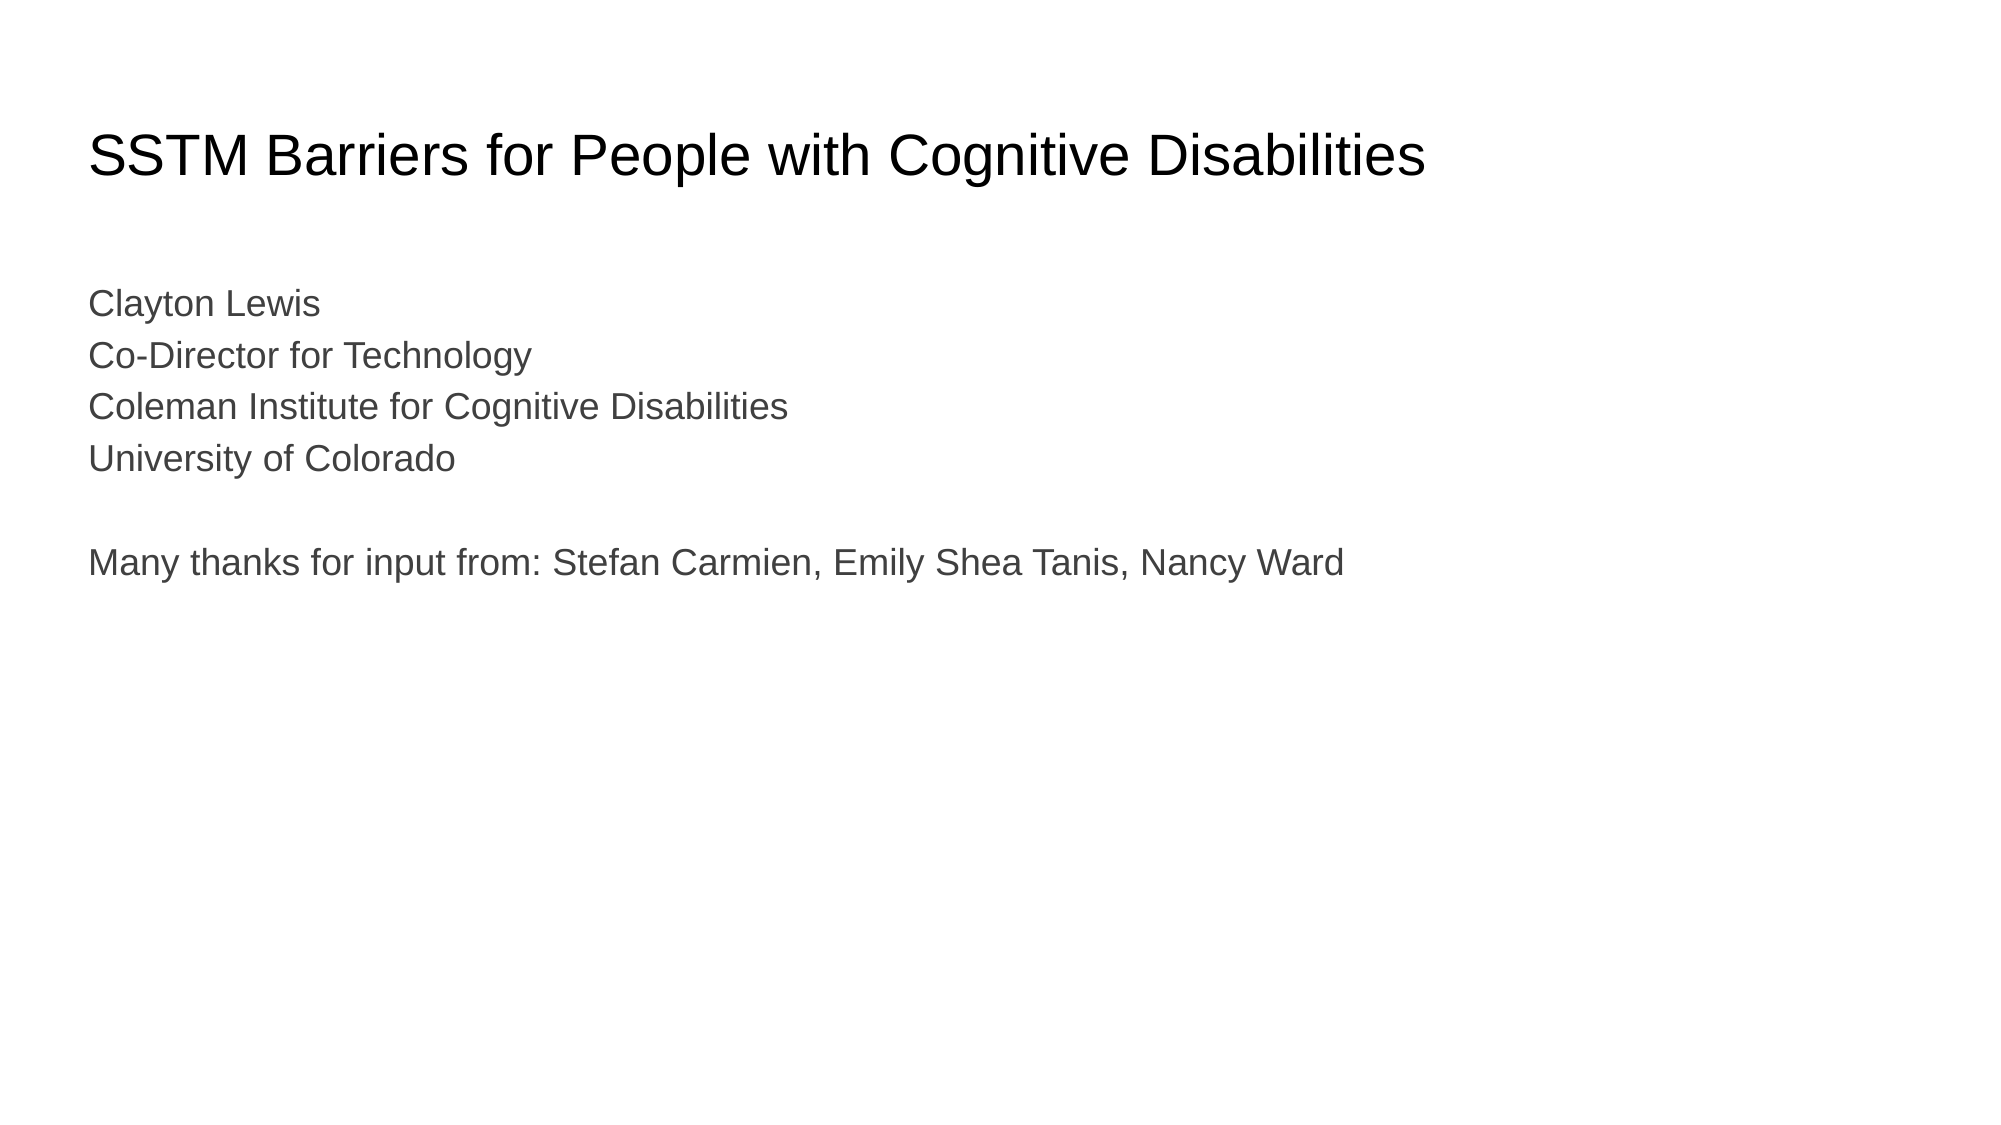

# SSTM Barriers for People with Cognitive Disabilities
Clayton Lewis
Co-Director for Technology
Coleman Institute for Cognitive Disabilities
University of Colorado

Many thanks for input from: Stefan Carmien, Emily Shea Tanis, Nancy Ward